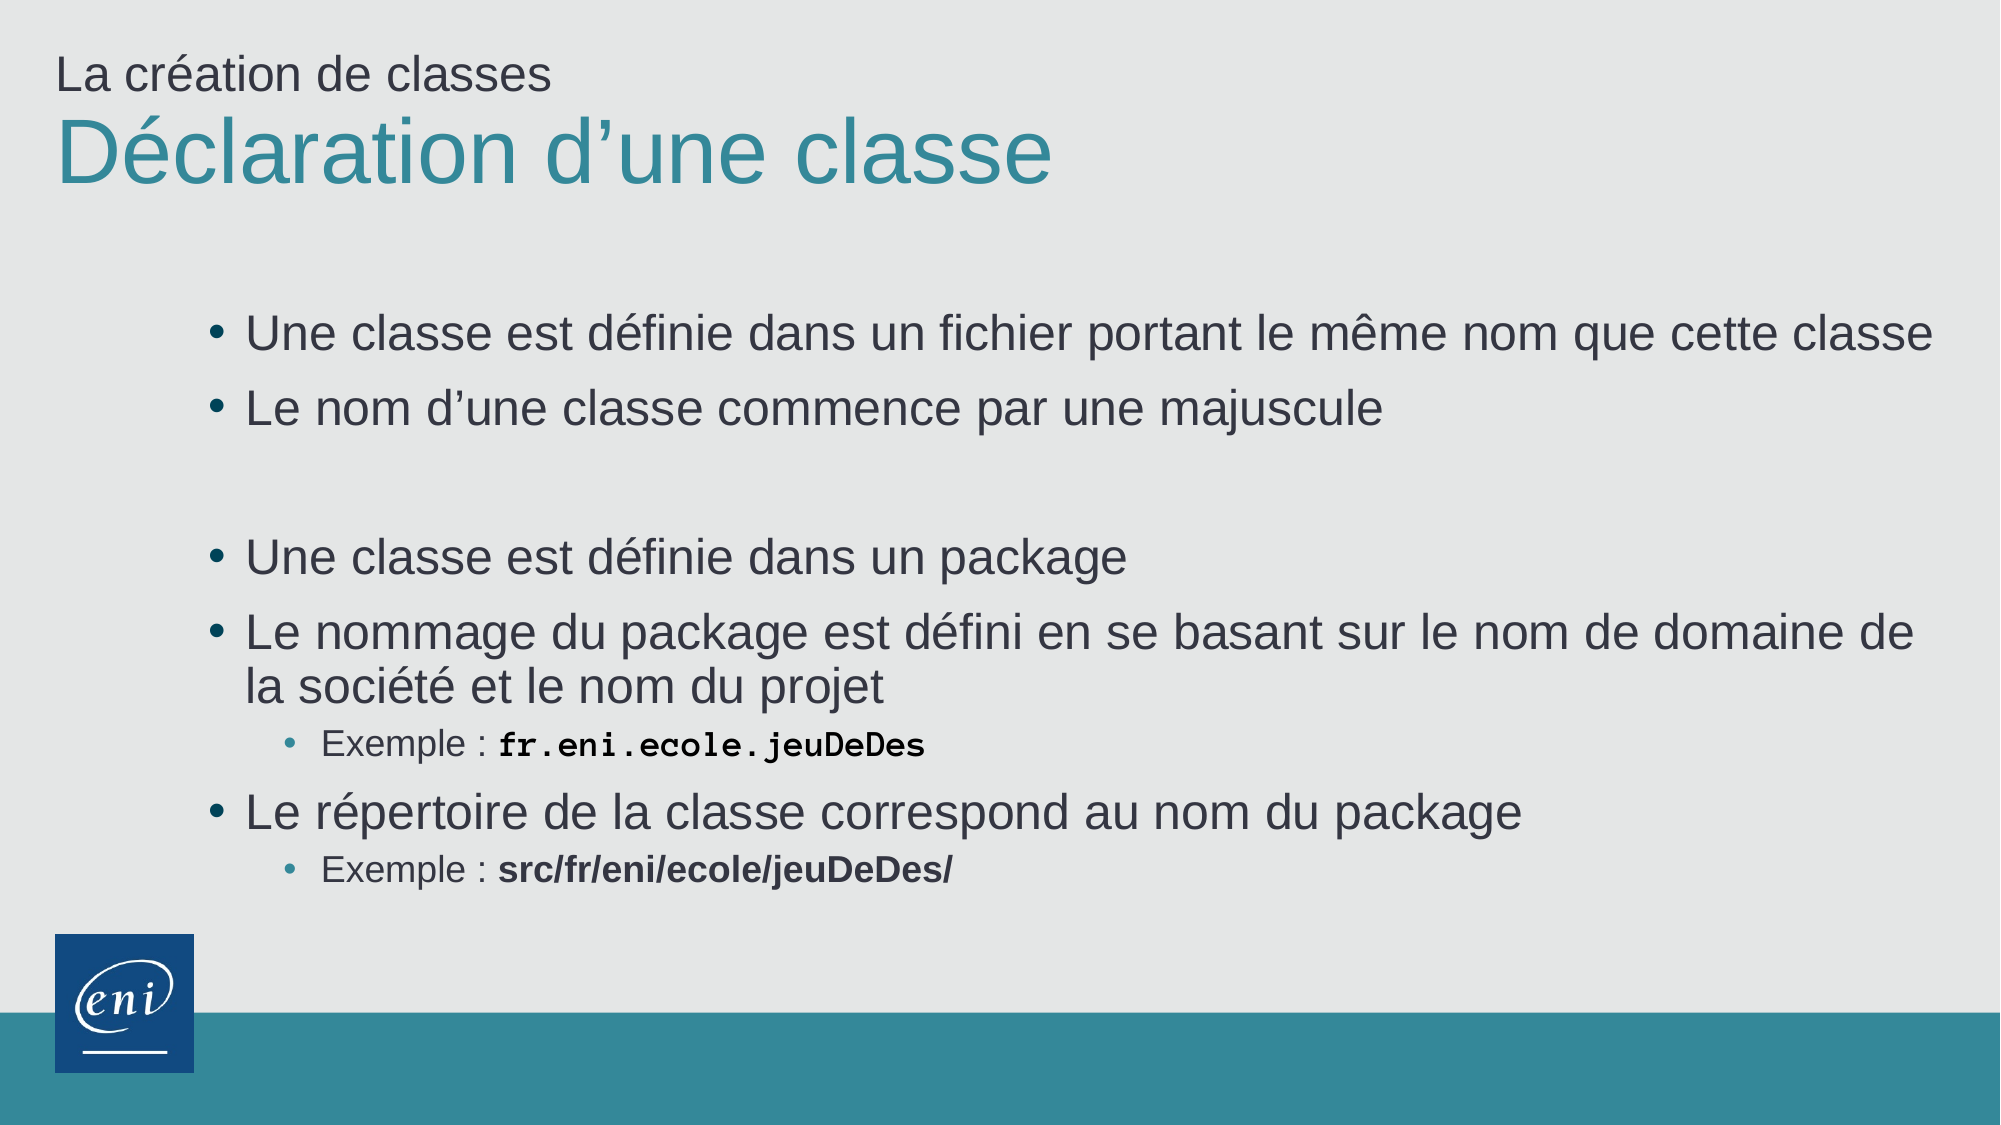

La création de classes
# Déclaration d’une classe
Une classe est définie dans un fichier portant le même nom que cette classe
Le nom d’une classe commence par une majuscule

Une classe est définie dans un package
Le nommage du package est défini en se basant sur le nom de domaine de la société et le nom du projet
Exemple : fr.eni.ecole.jeuDeDes
Le répertoire de la classe correspond au nom du package
Exemple : src/fr/eni/ecole/jeuDeDes/